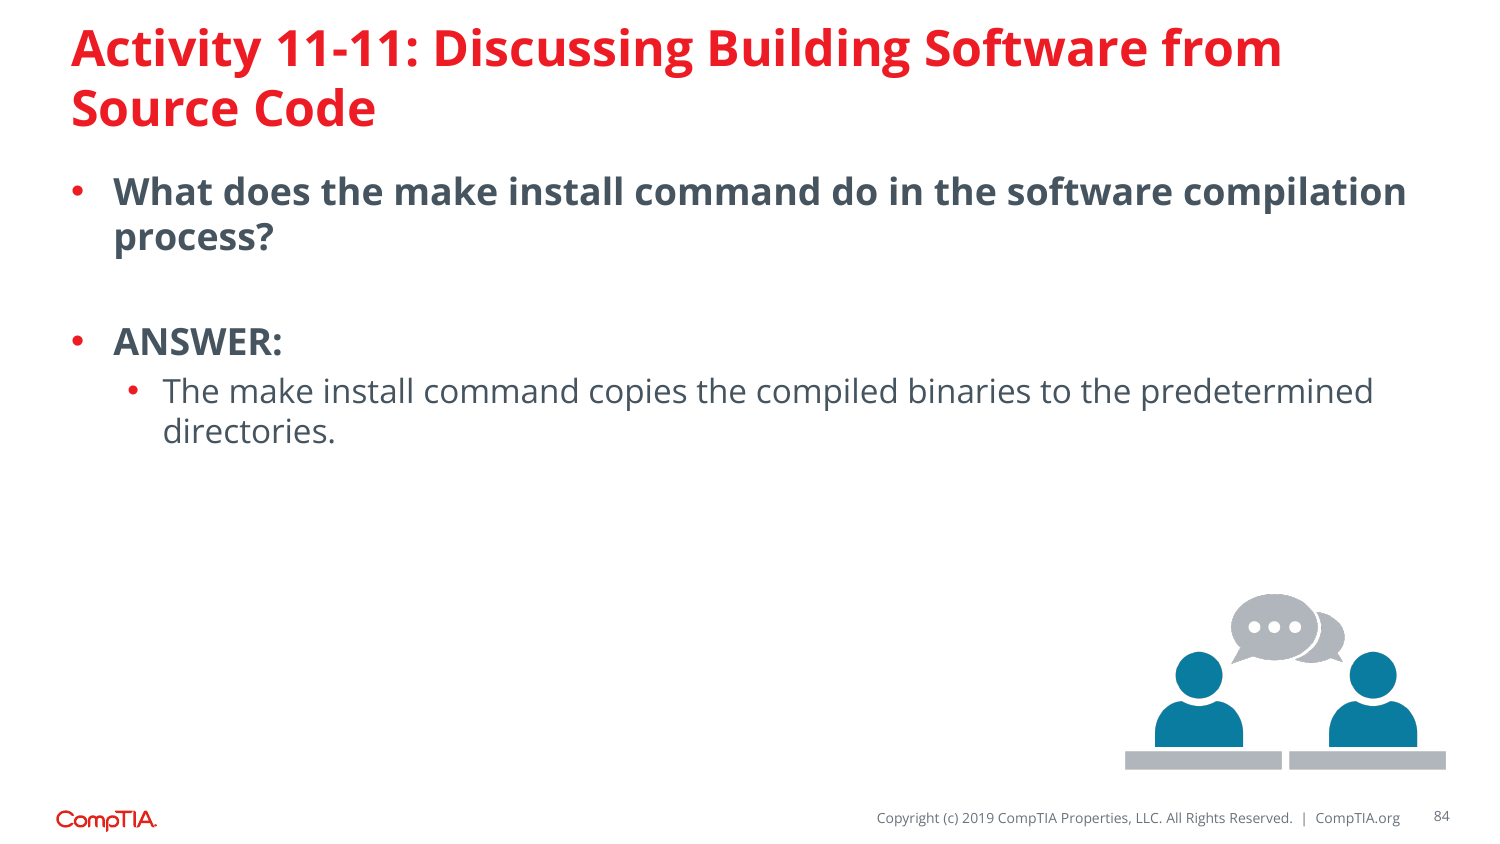

# Activity 11-11: Discussing Building Software from Source Code
What does the make install command do in the software compilation process?

ANSWER:
The make install command copies the compiled binaries to the predetermined directories.
84